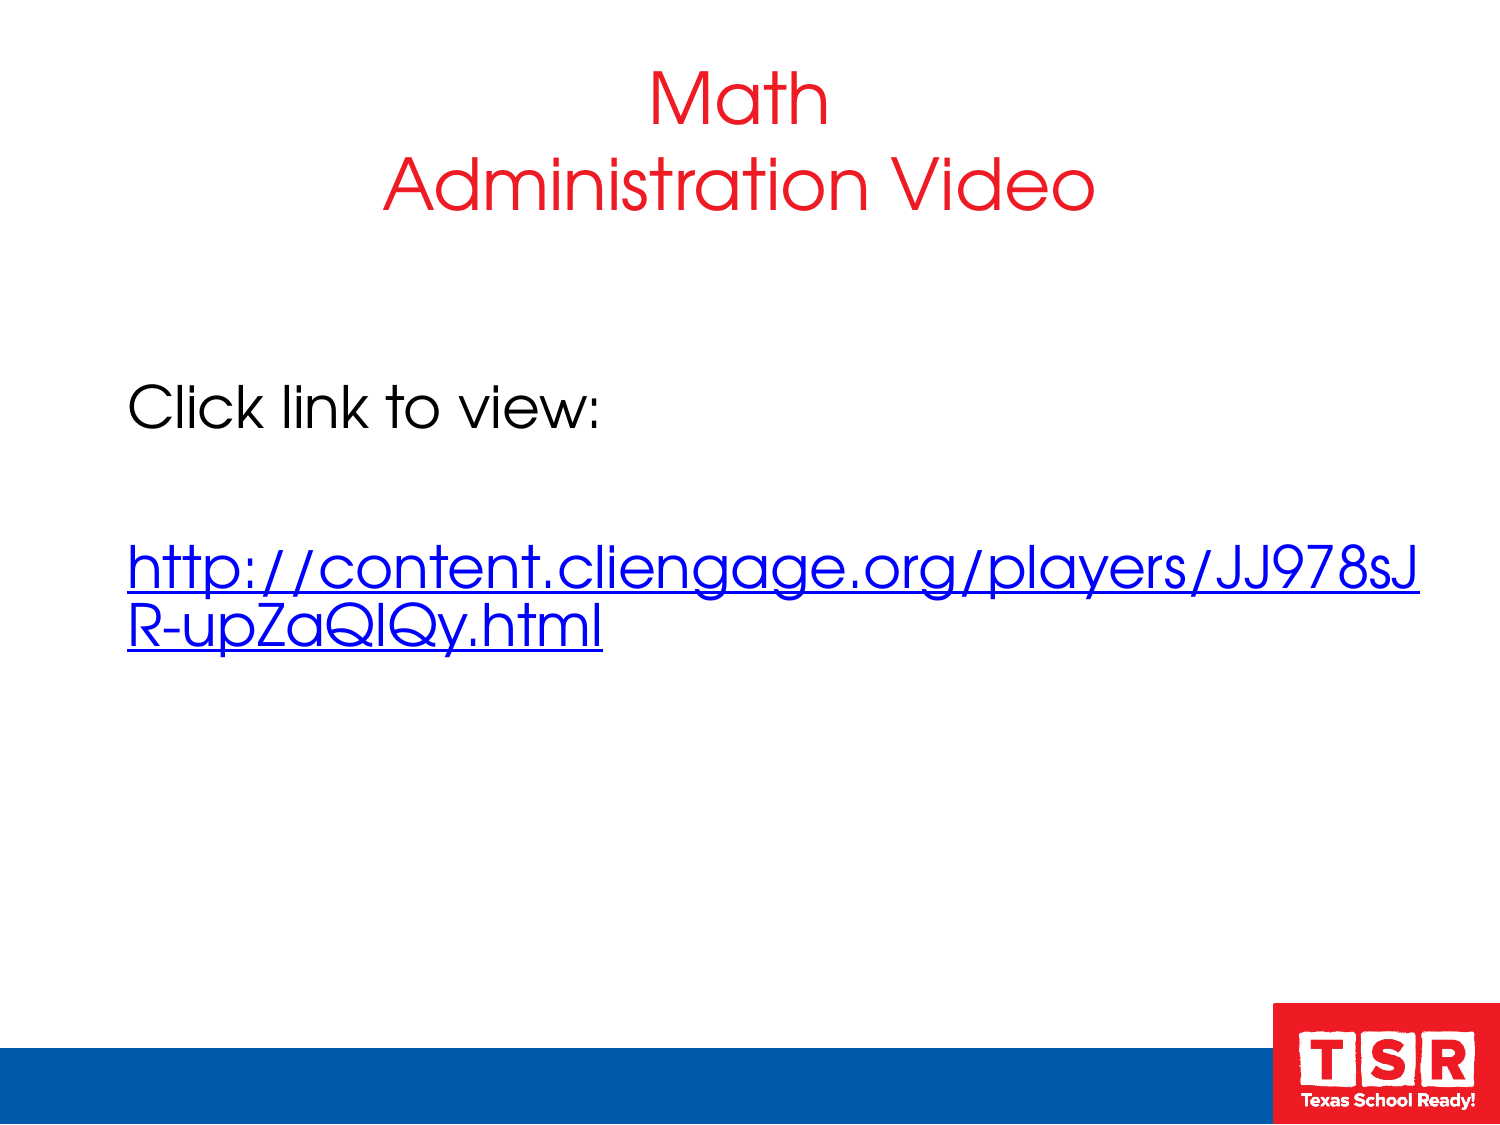

# Math Administration Video
Click link to view:

http://content.cliengage.org/players/JJ978sJR-upZaQlQy.html